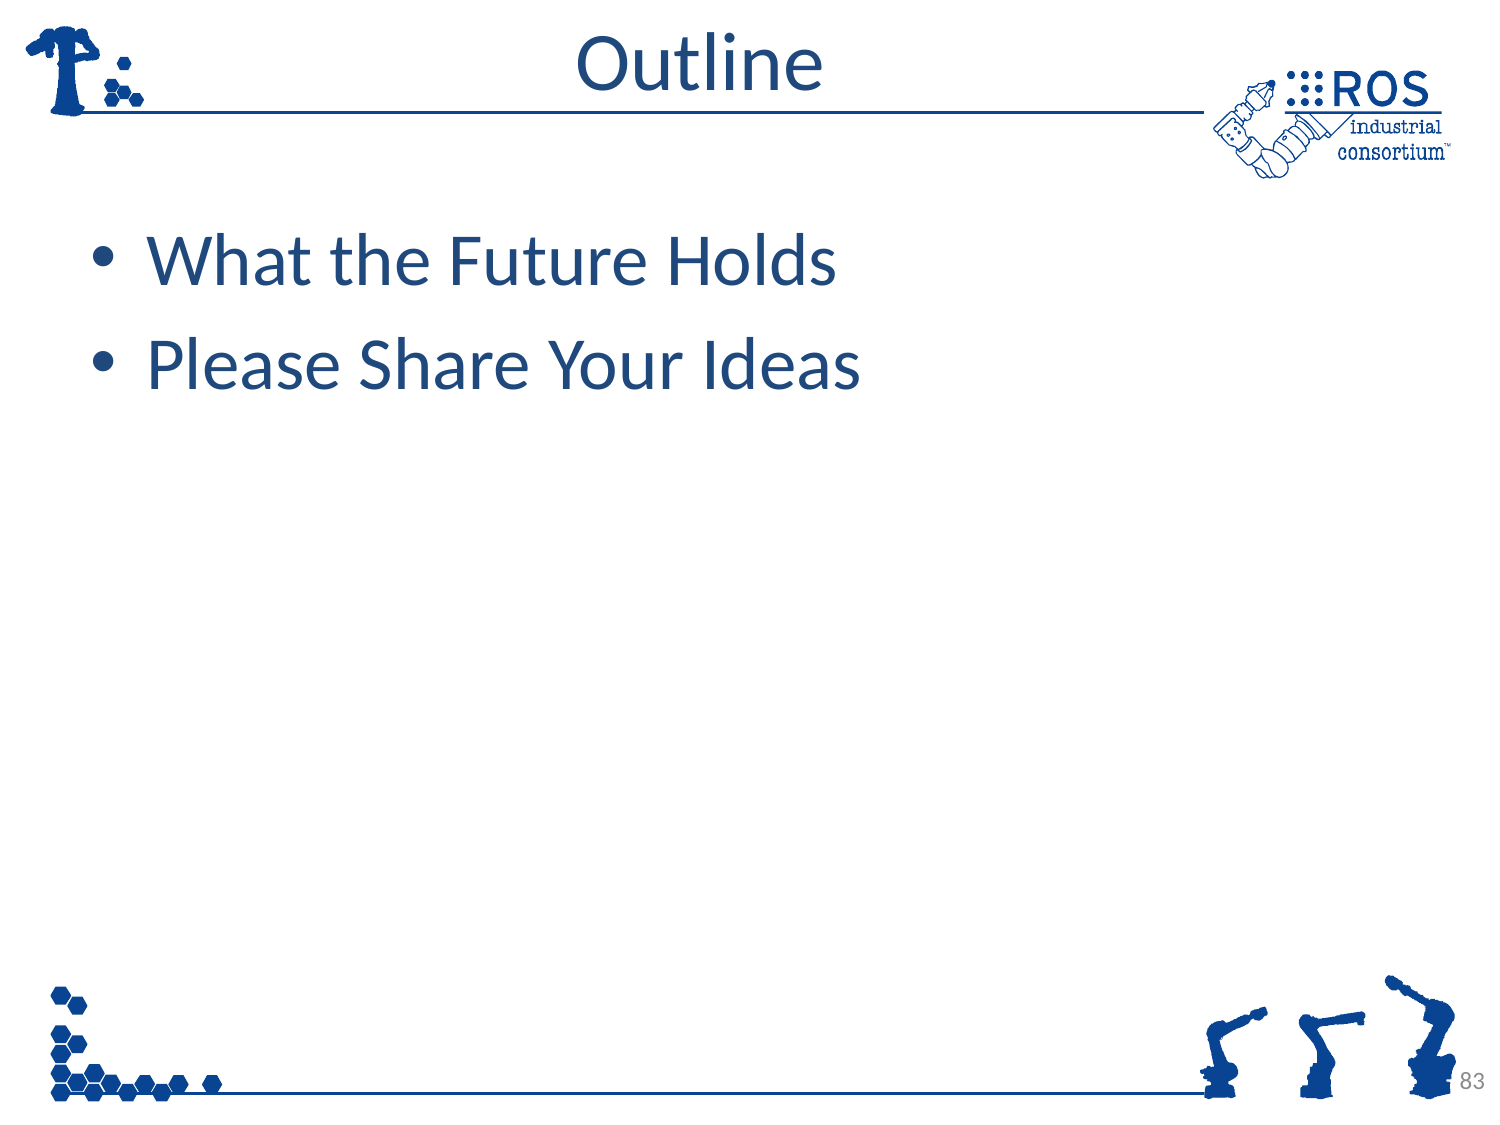

# Outline
What the Future Holds
Please Share Your Ideas

83